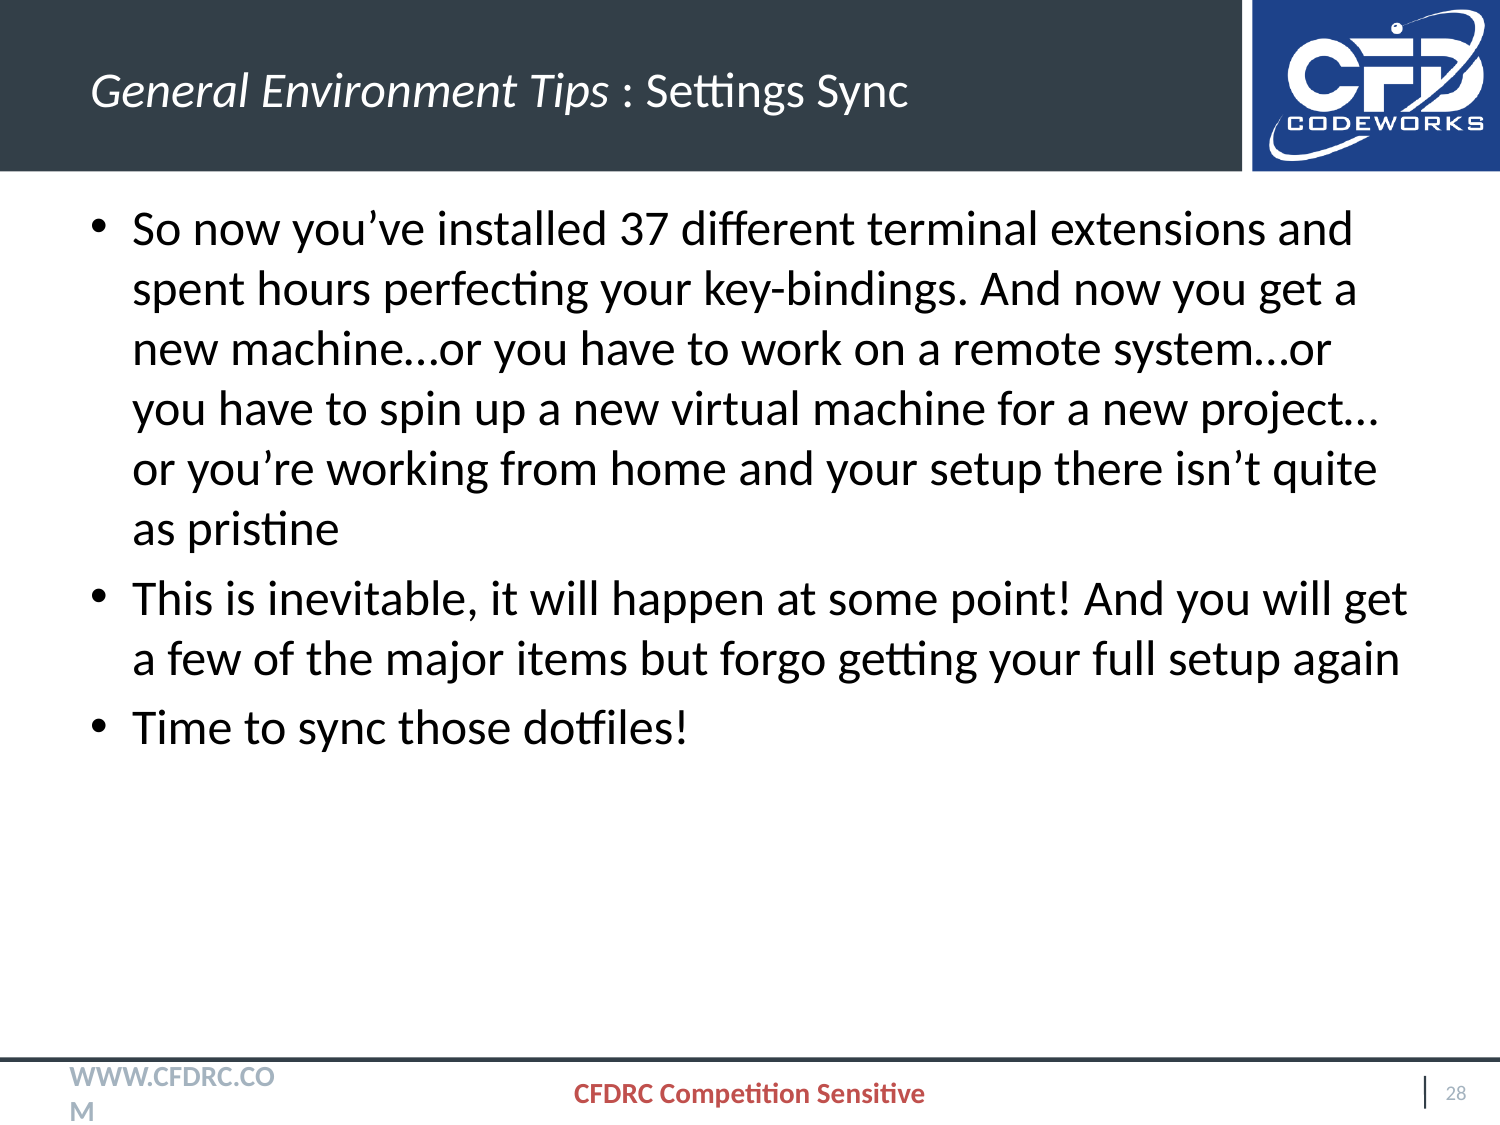

# General Environment Tips : Settings Sync
So now you’ve installed 37 different terminal extensions and spent hours perfecting your key-bindings. And now you get a new machine…or you have to work on a remote system…or you have to spin up a new virtual machine for a new project…or you’re working from home and your setup there isn’t quite as pristine
This is inevitable, it will happen at some point! And you will get a few of the major items but forgo getting your full setup again
Time to sync those dotfiles!
CFDRC Competition Sensitive
28